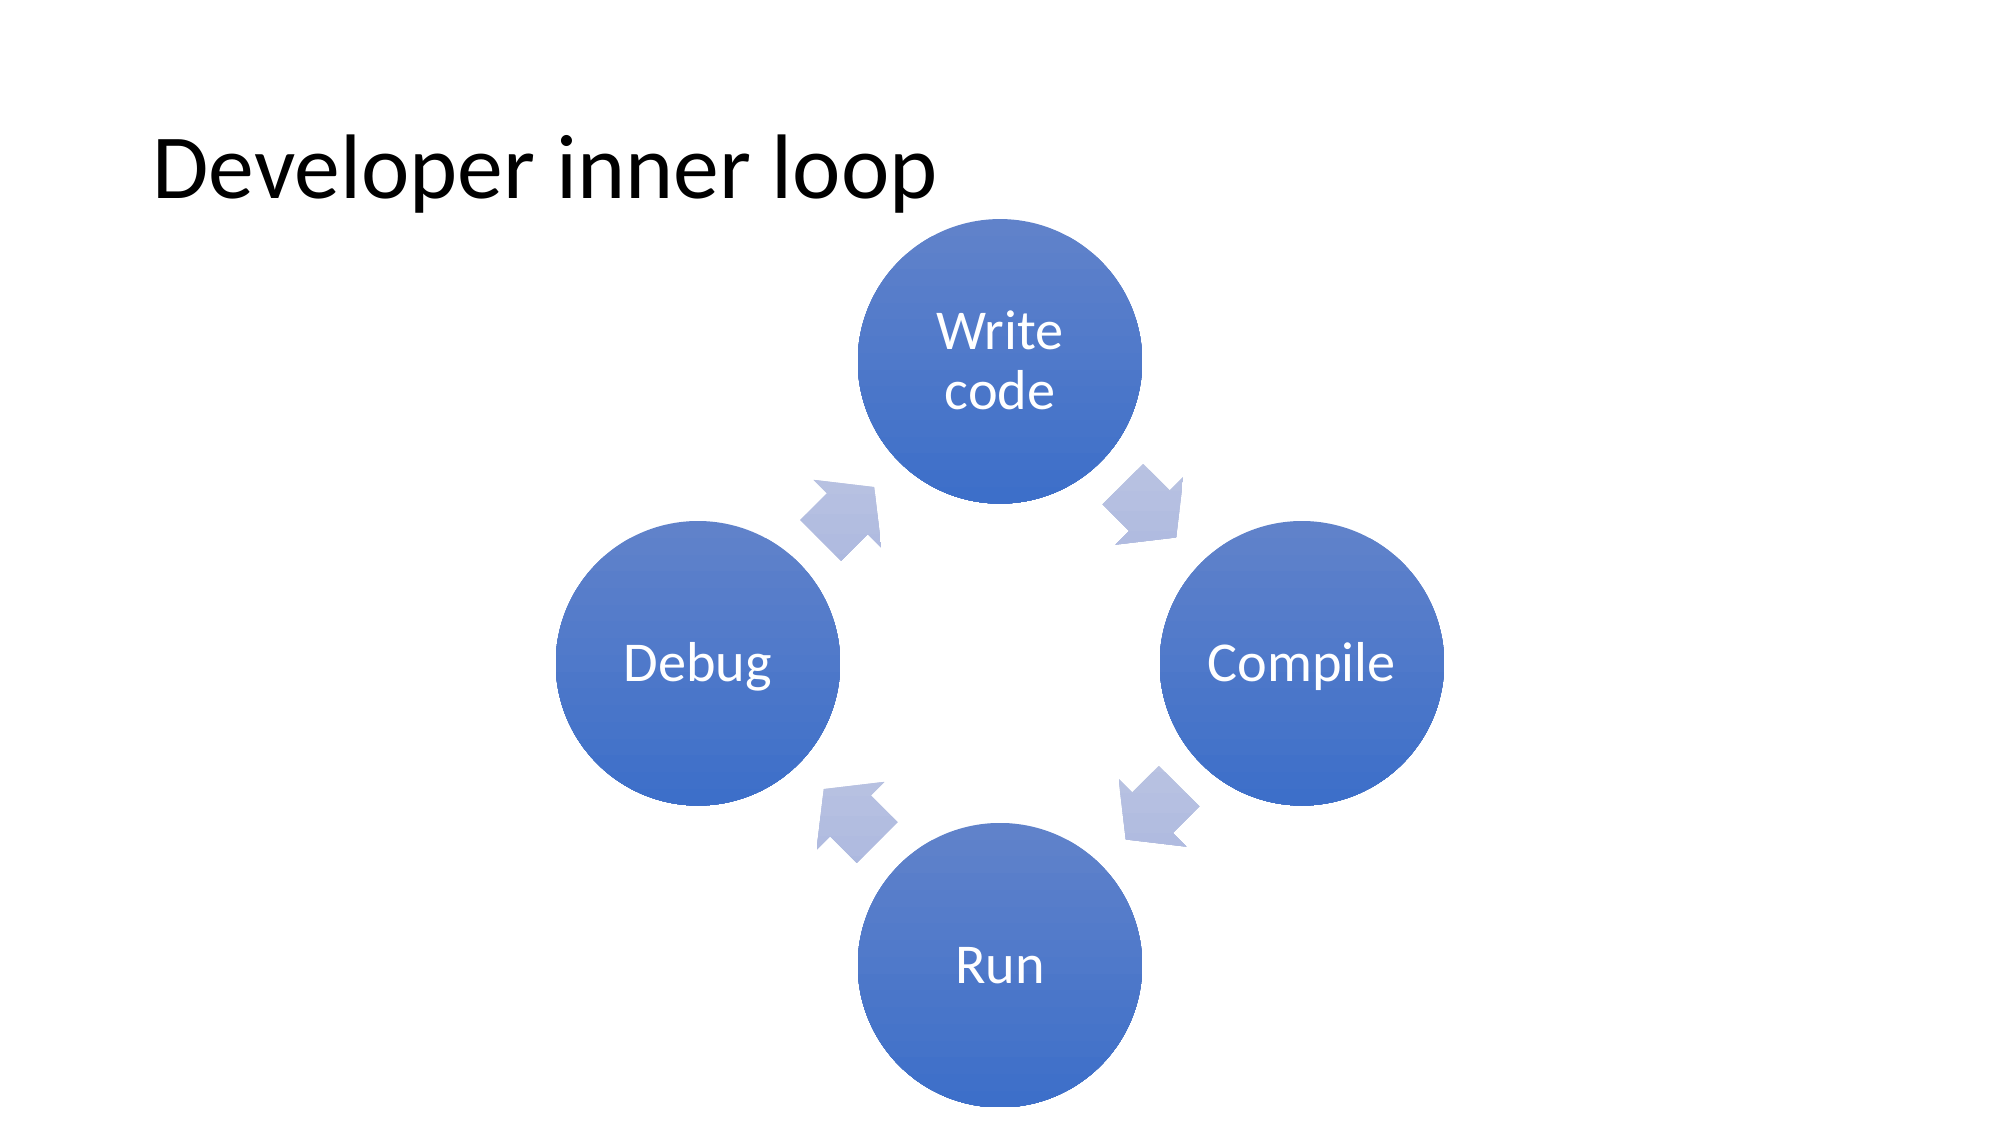

# Developer inner loop
Write code

Compile

Run

Debug